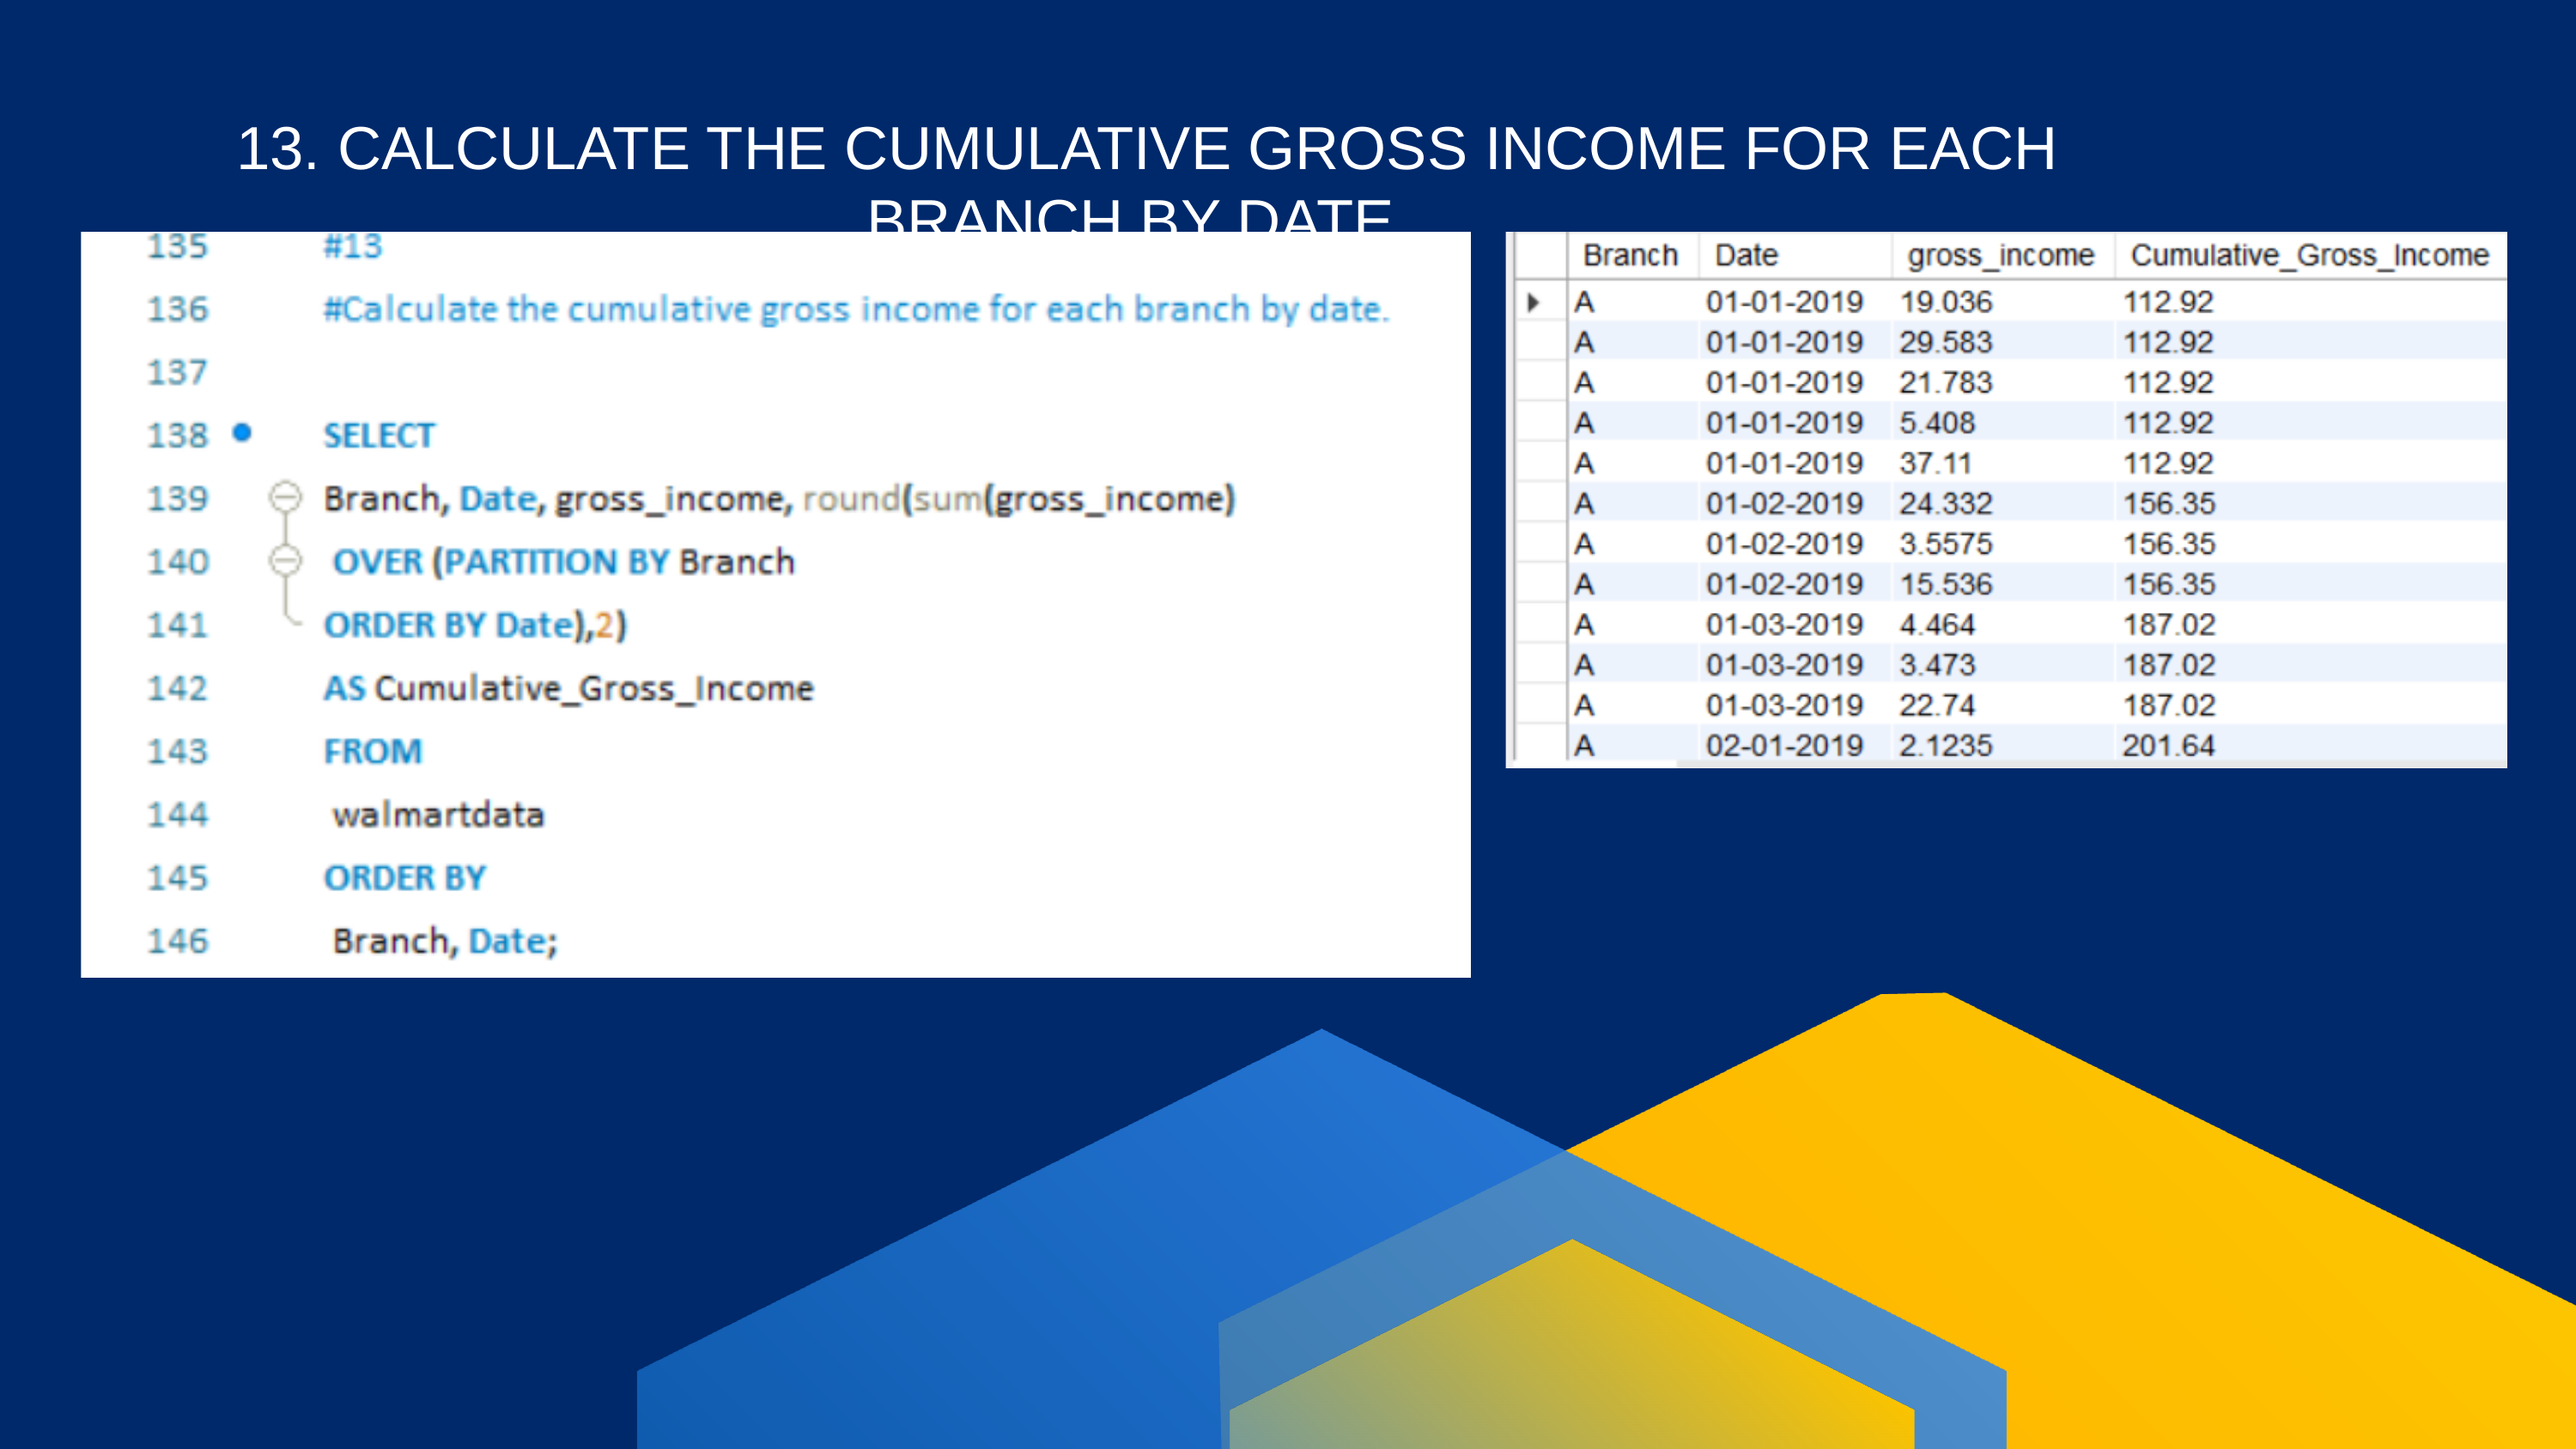

13. CALCULATE THE CUMULATIVE GROSS INCOME FOR EACH BRANCH BY DATE.